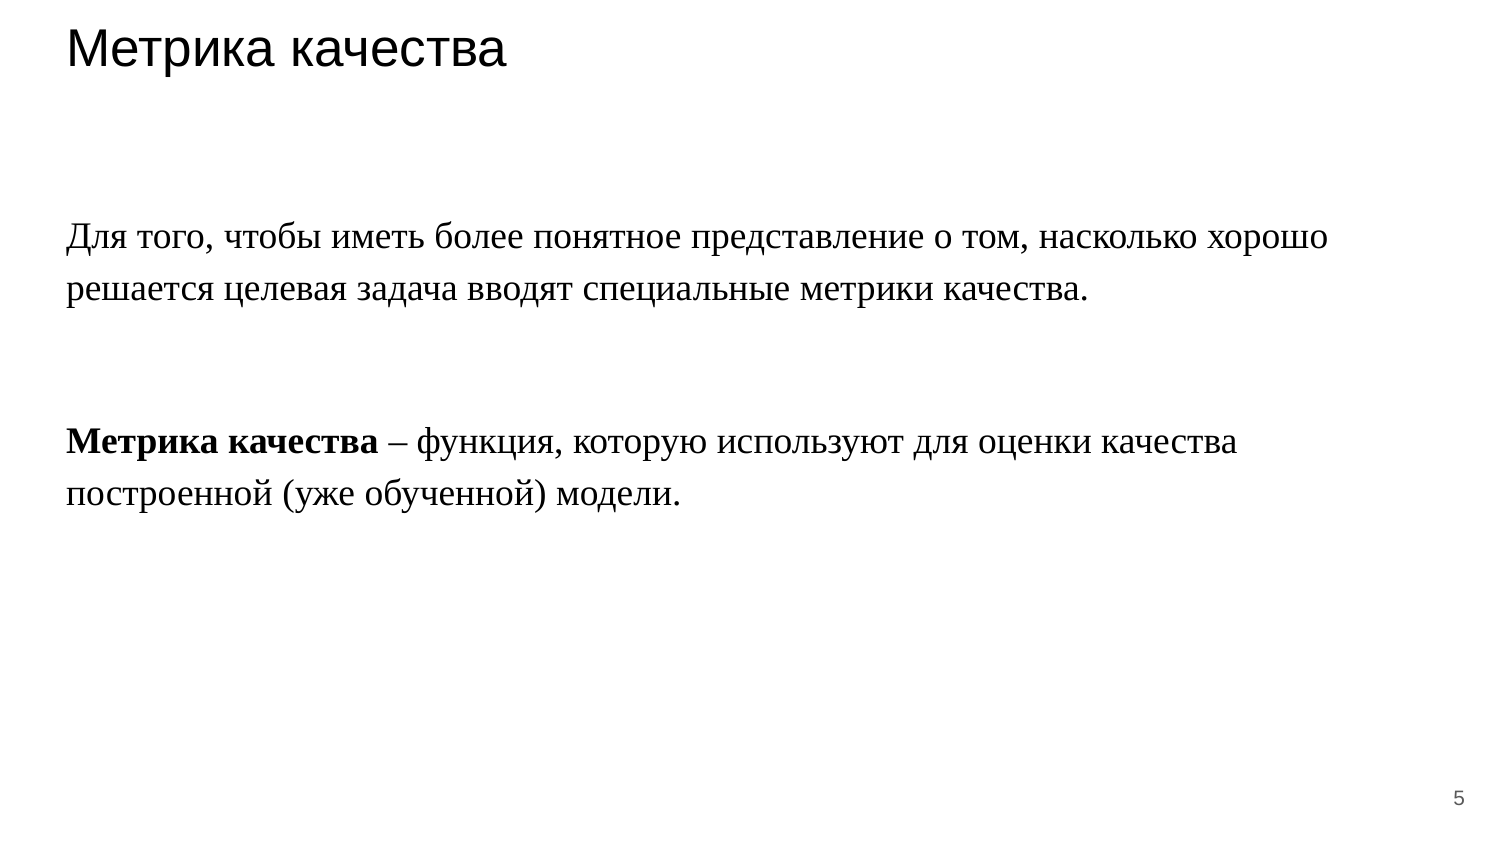

# Метрика качества
Для того, чтобы иметь более понятное представление о том, насколько хорошо решается целевая задача вводят специальные метрики качества.

Метрика качества – функция, которую используют для оценки качества построенной (уже обученной) модели.

5